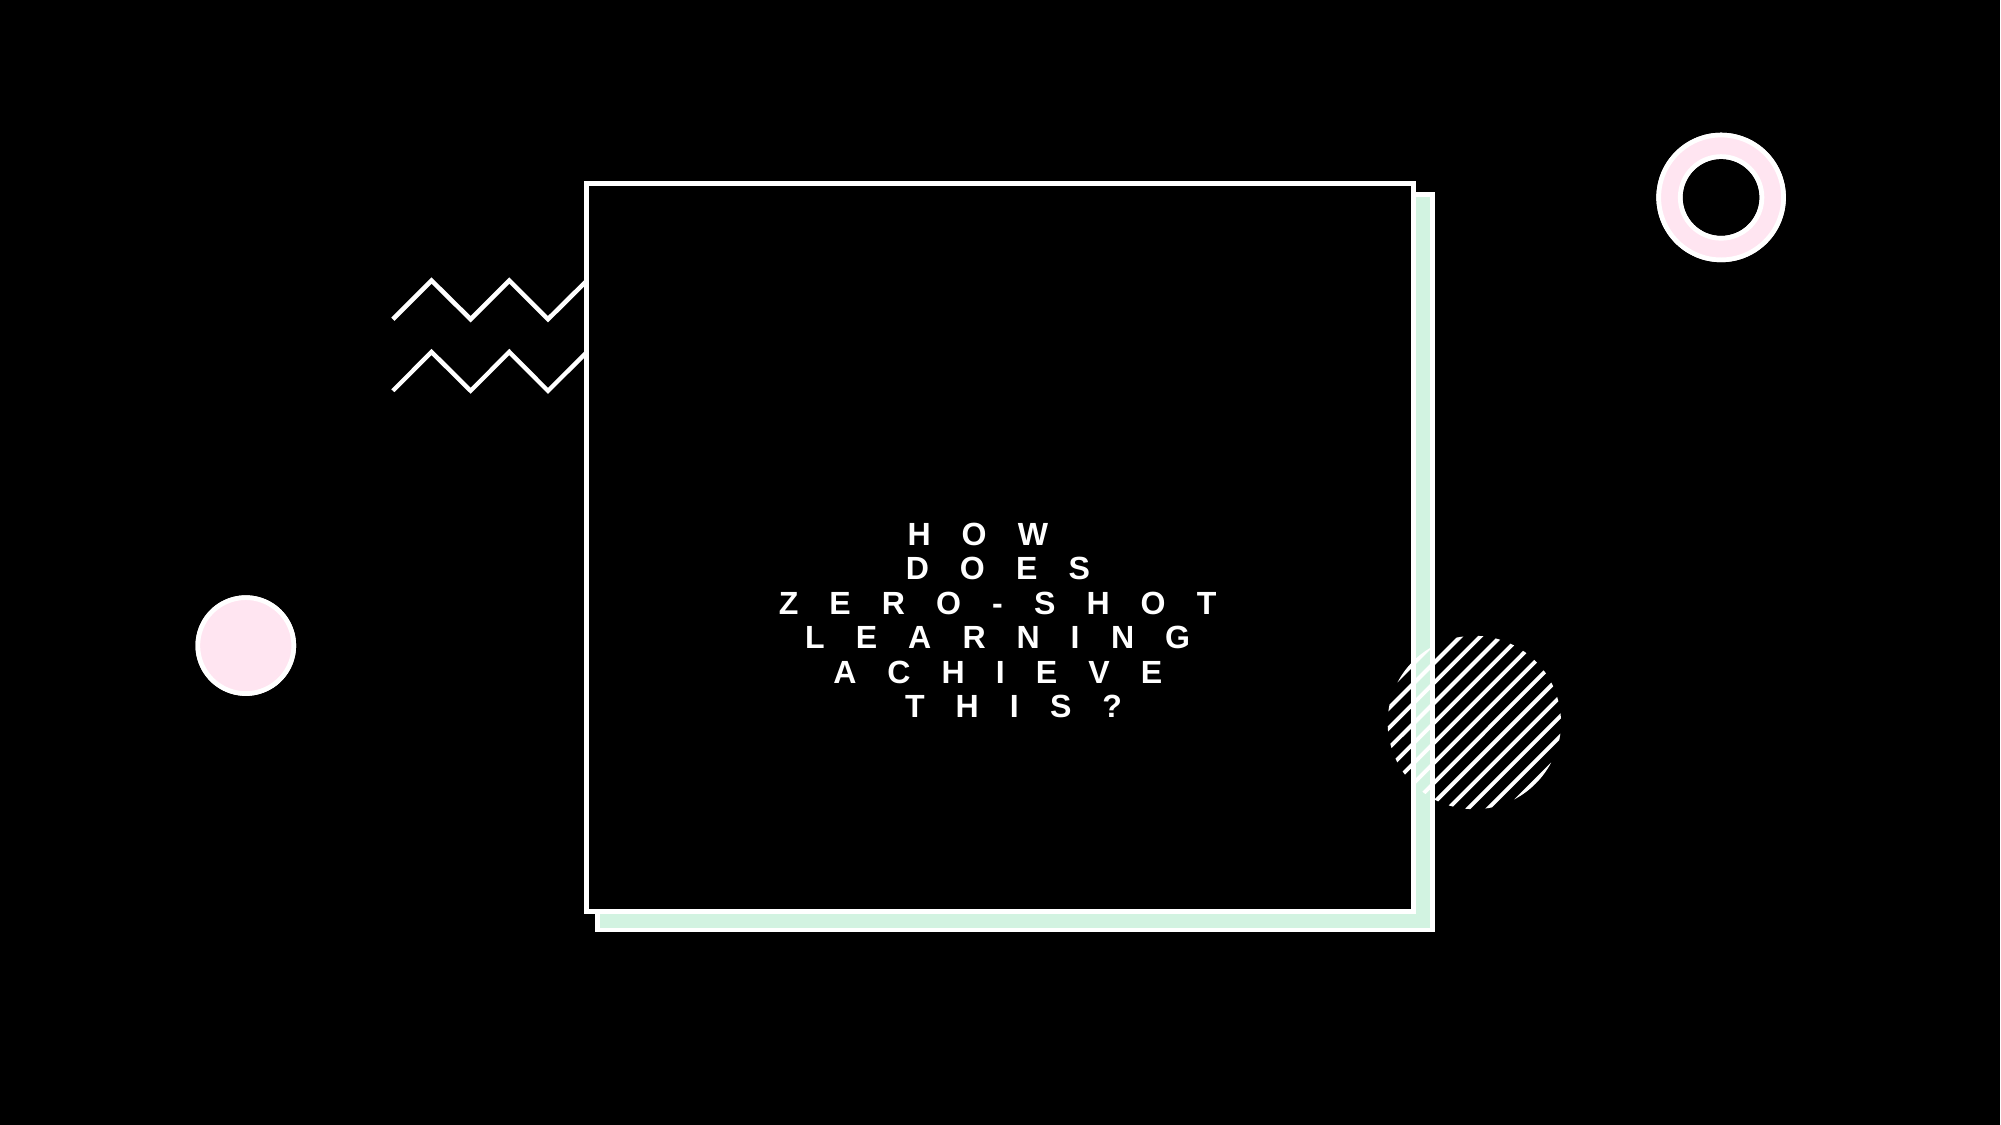

# How does zero-shot learning achieve this?